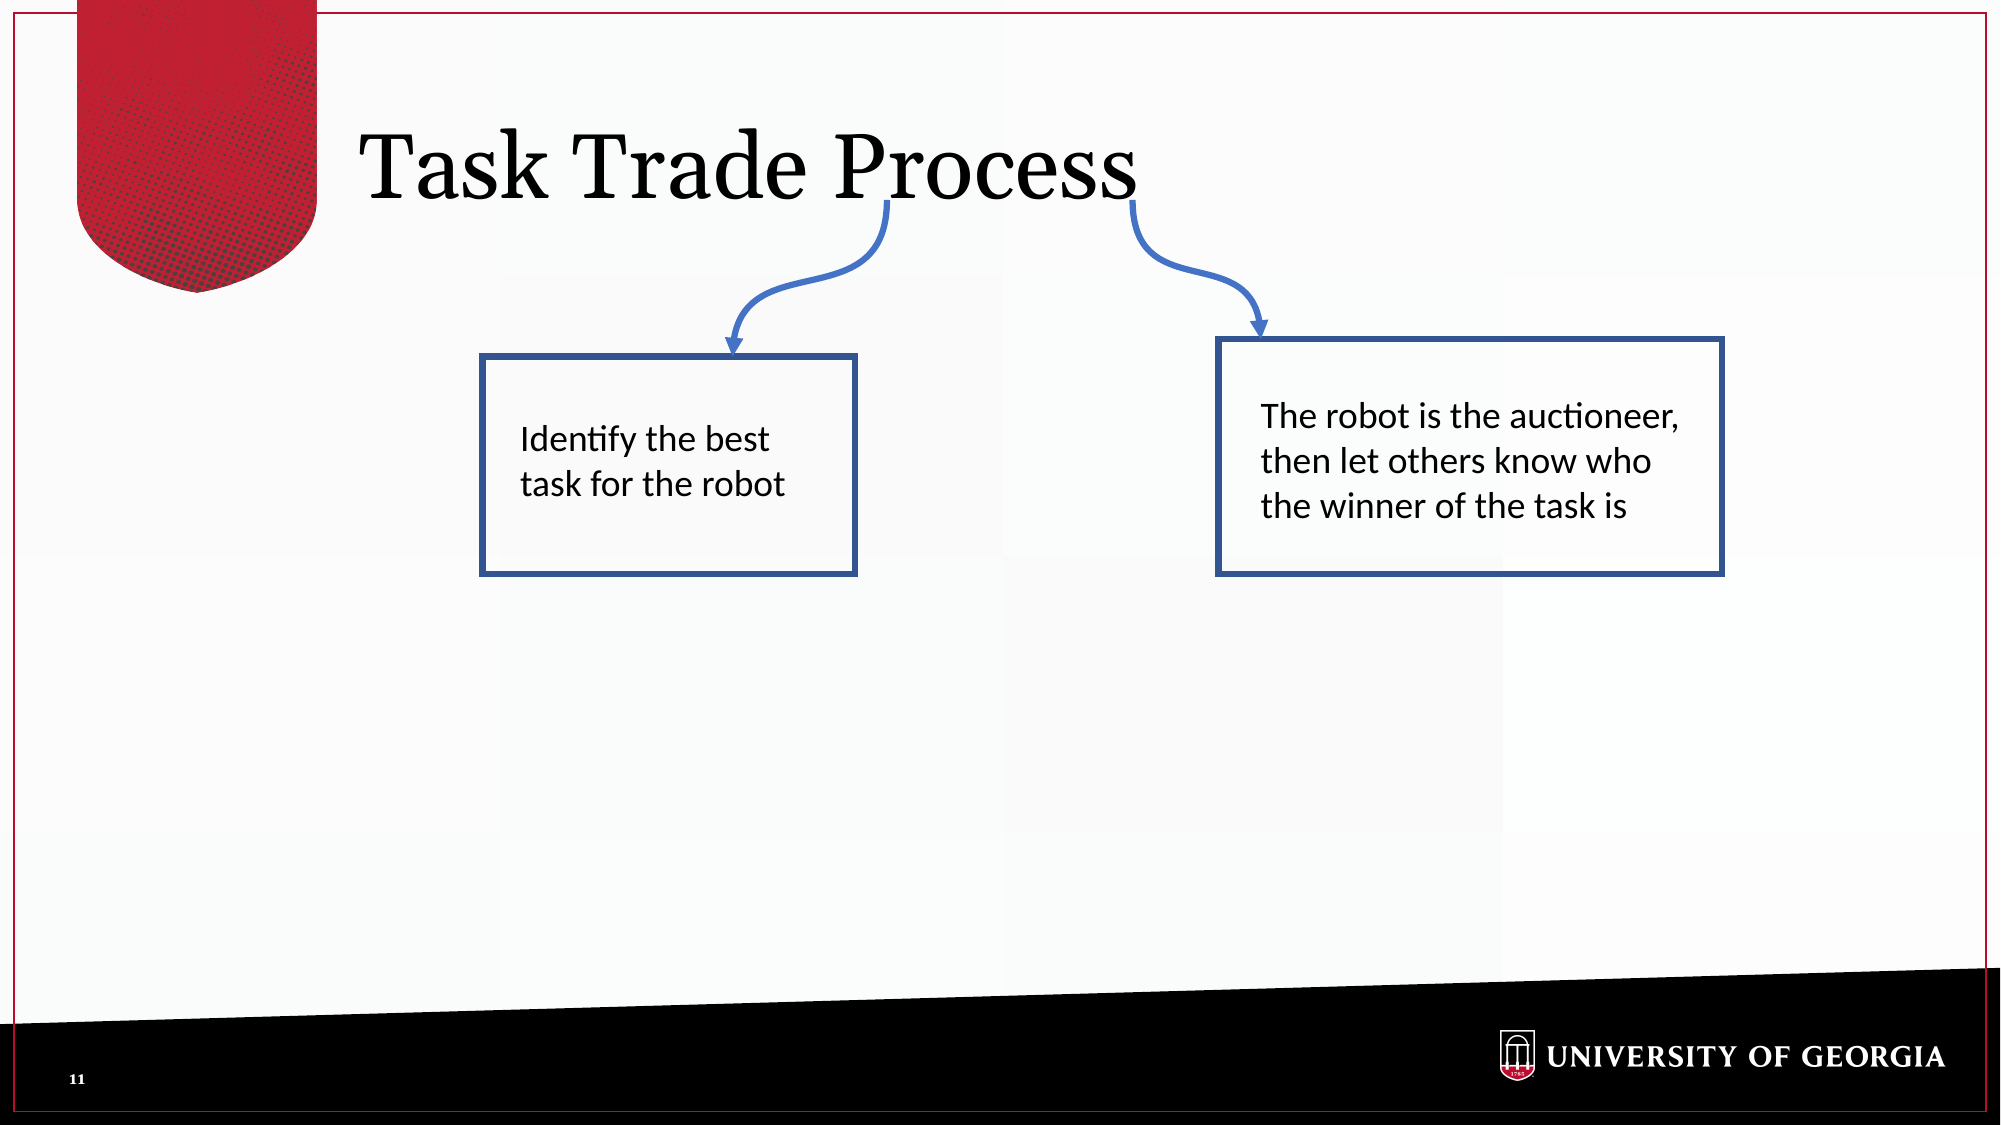

# Task Trade Process

The robot is the auctioneer, then let others know who the winner of the task is
Identify the best task for the robot